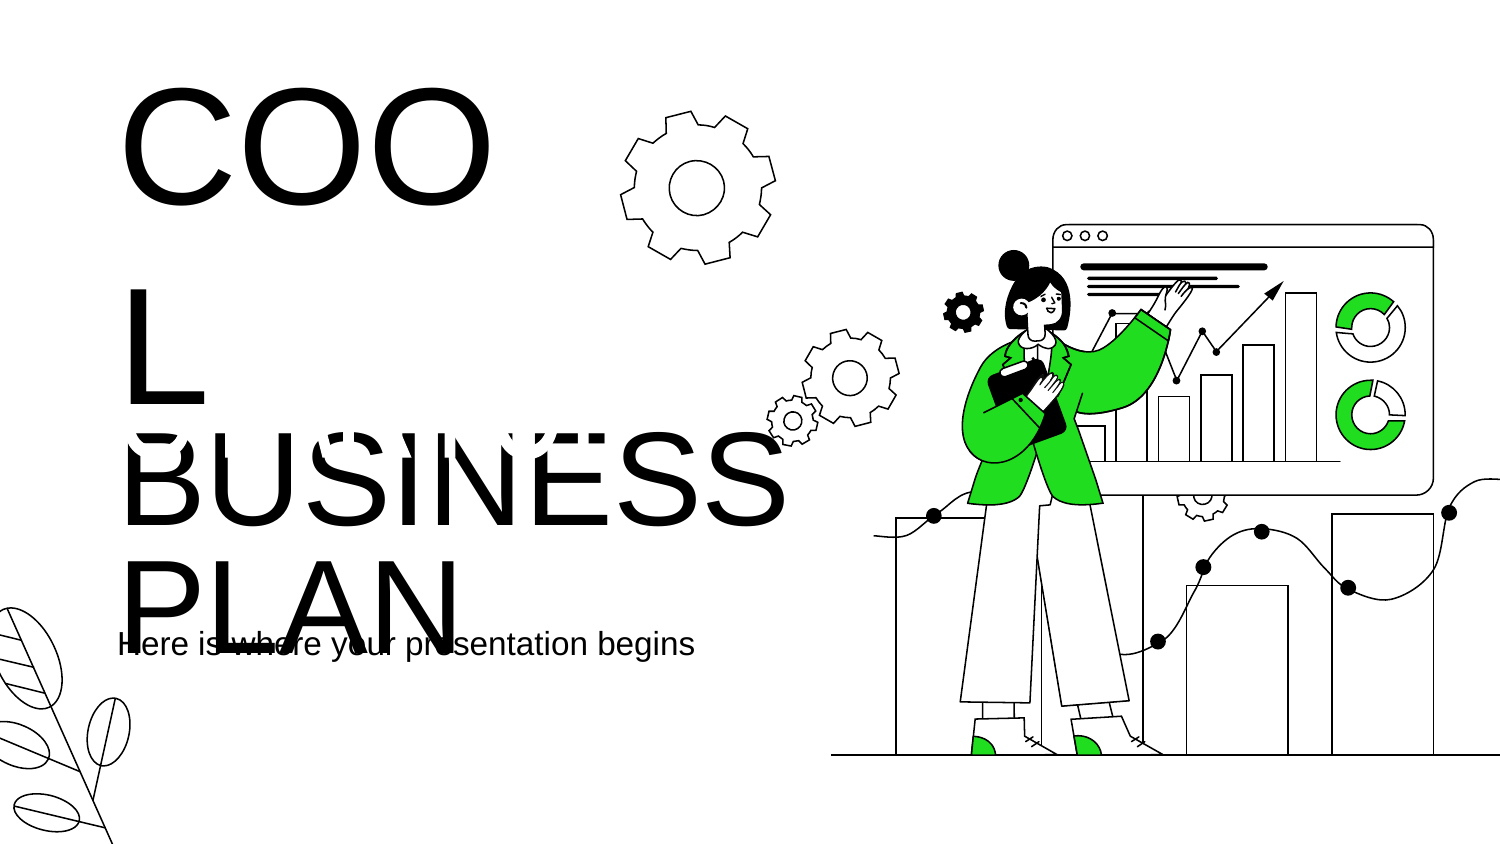

COOL

STARTUP

# BUSINESS PLAN
Here is where your presentation begins